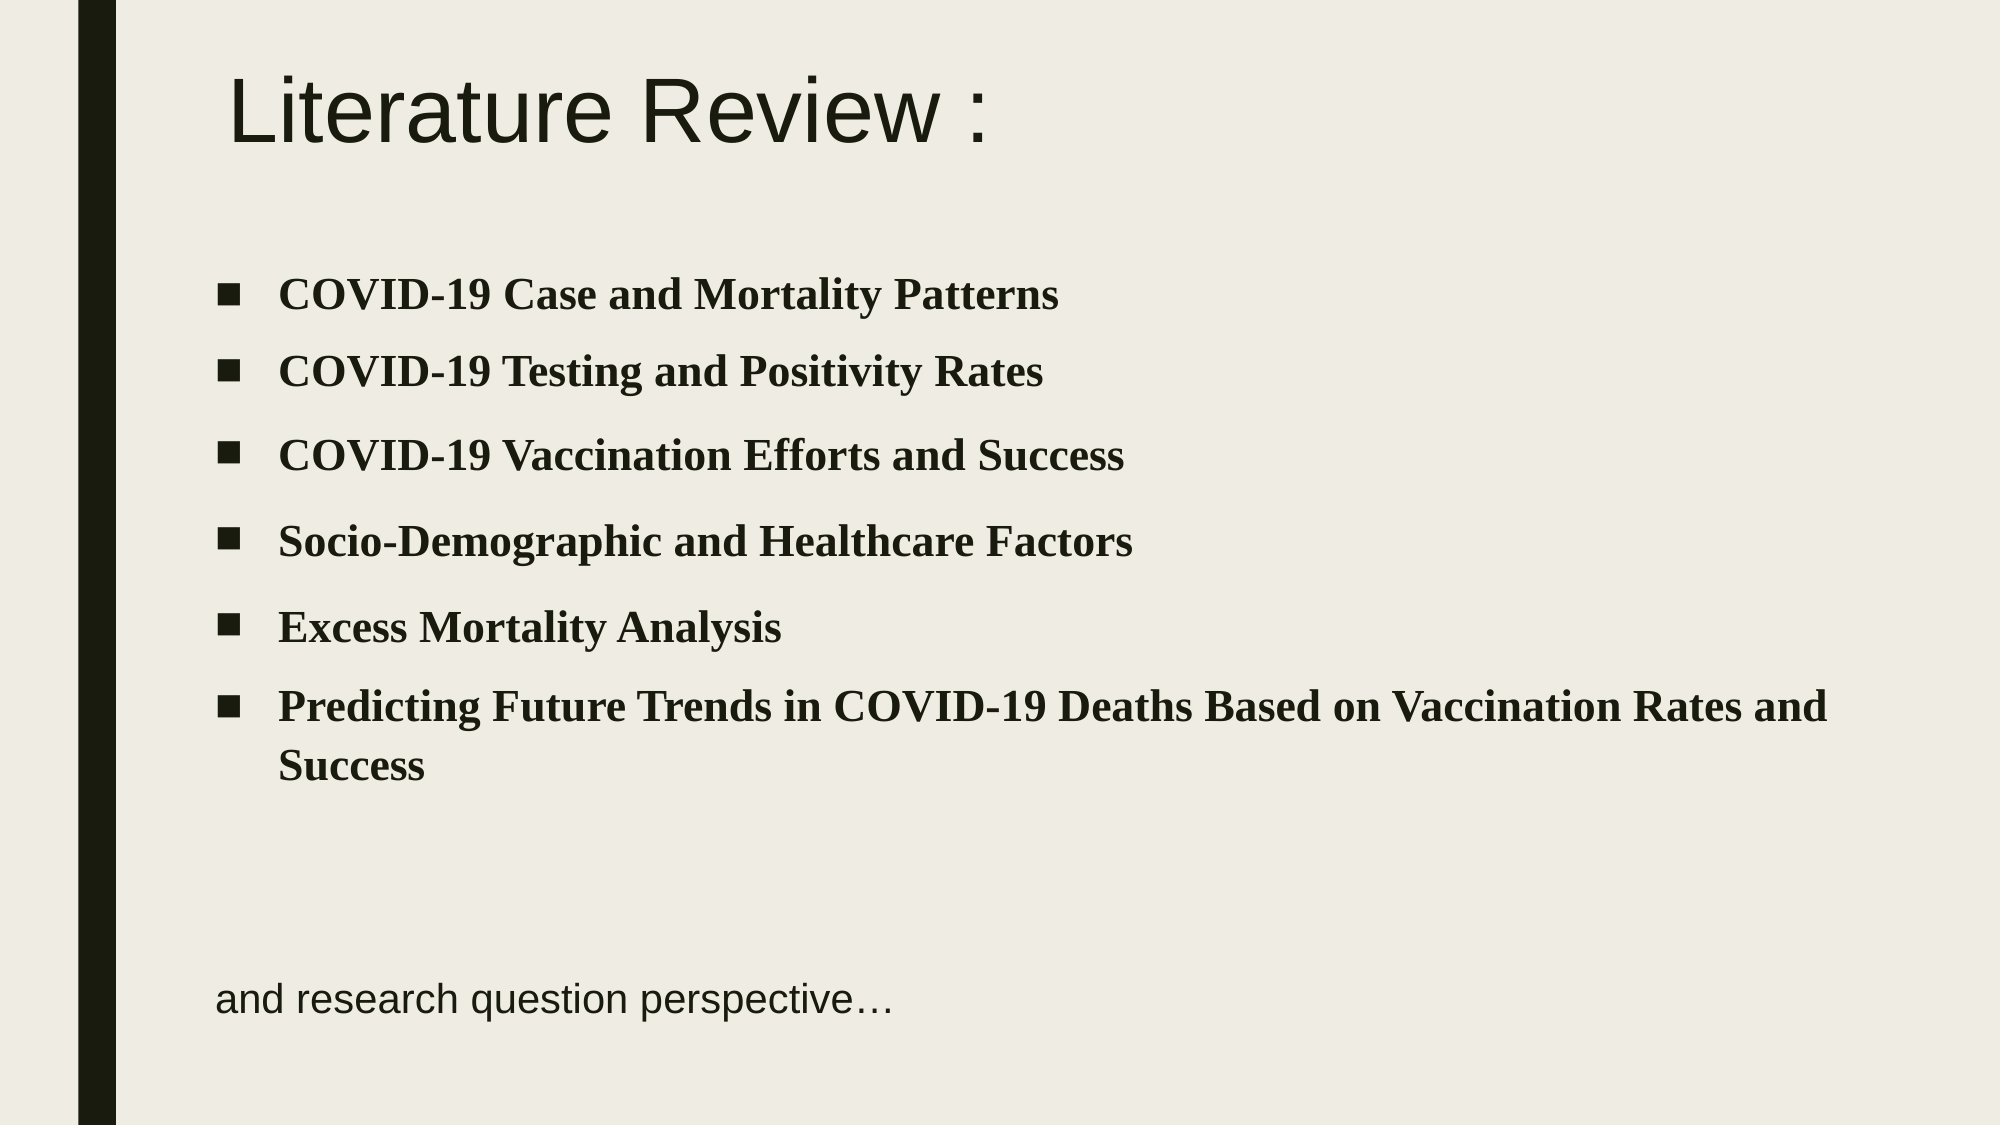

# Literature Review :
COVID-19 Case and Mortality Patterns
COVID-19 Testing and Positivity Rates
COVID-19 Vaccination Efforts and Success
Socio-Demographic and Healthcare Factors
Excess Mortality Analysis
Predicting Future Trends in COVID-19 Deaths Based on Vaccination Rates and Success

and research question perspective…